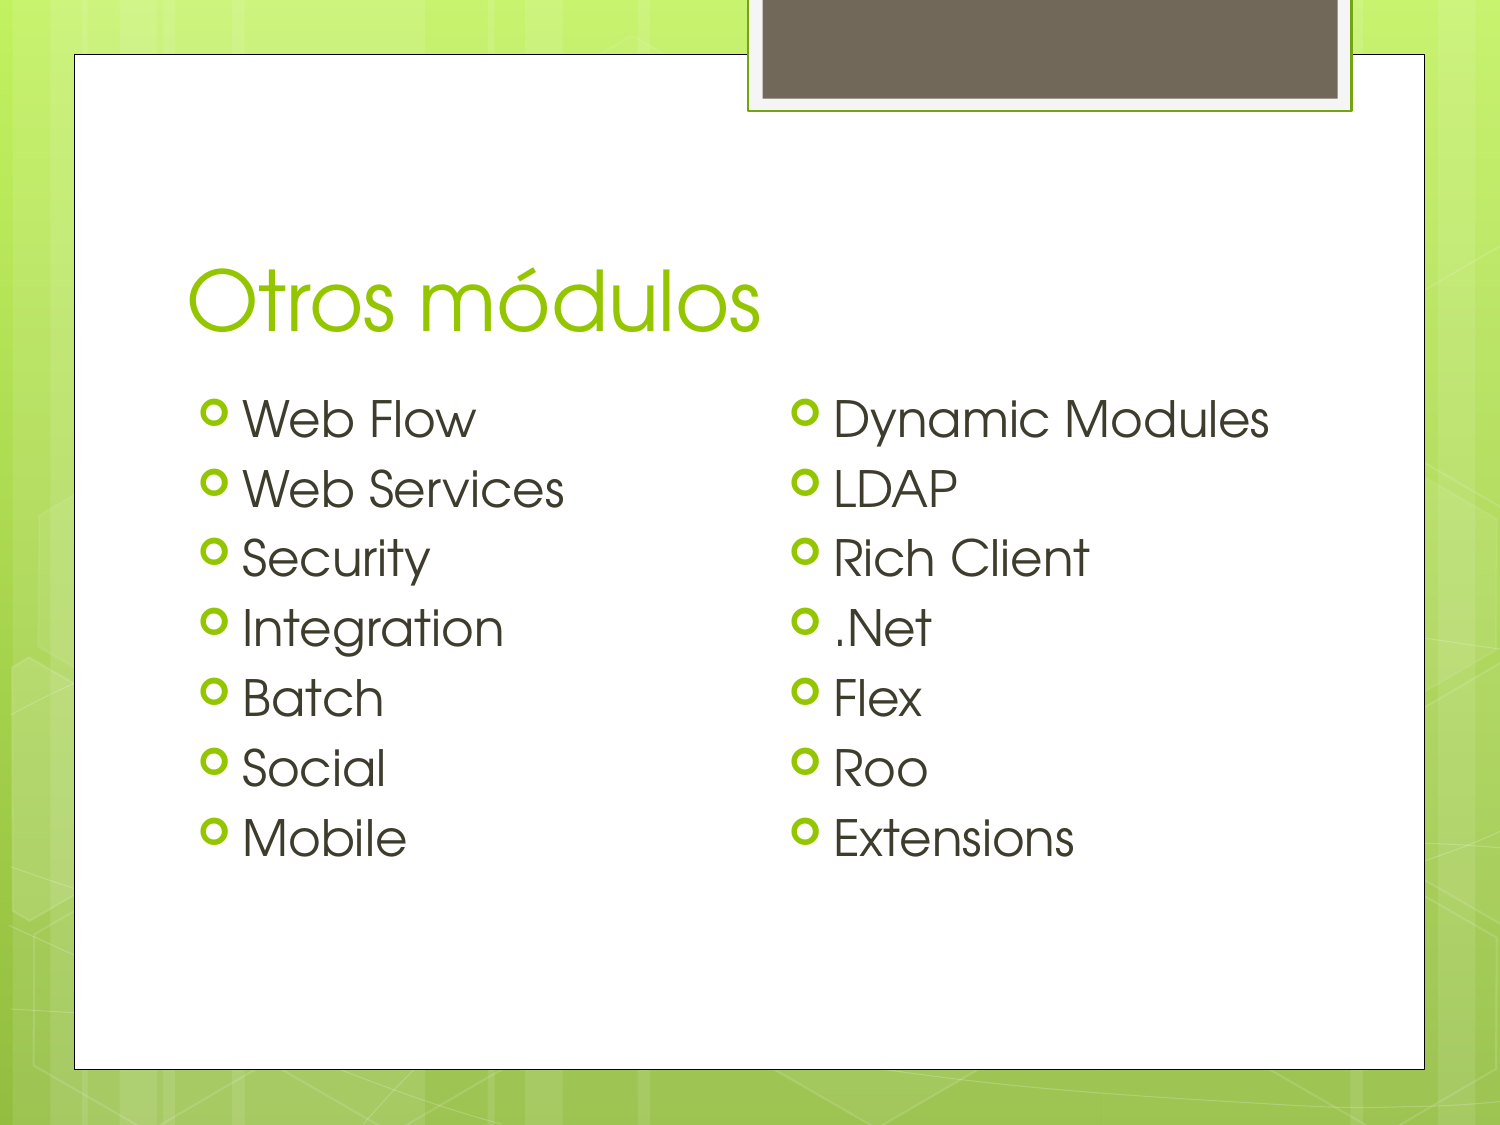

# Otros módulos
Dynamic Modules
LDAP
Rich Client
.Net
Flex
Roo
Extensions
Web Flow
Web Services
Security
Integration
Batch
Social
Mobile